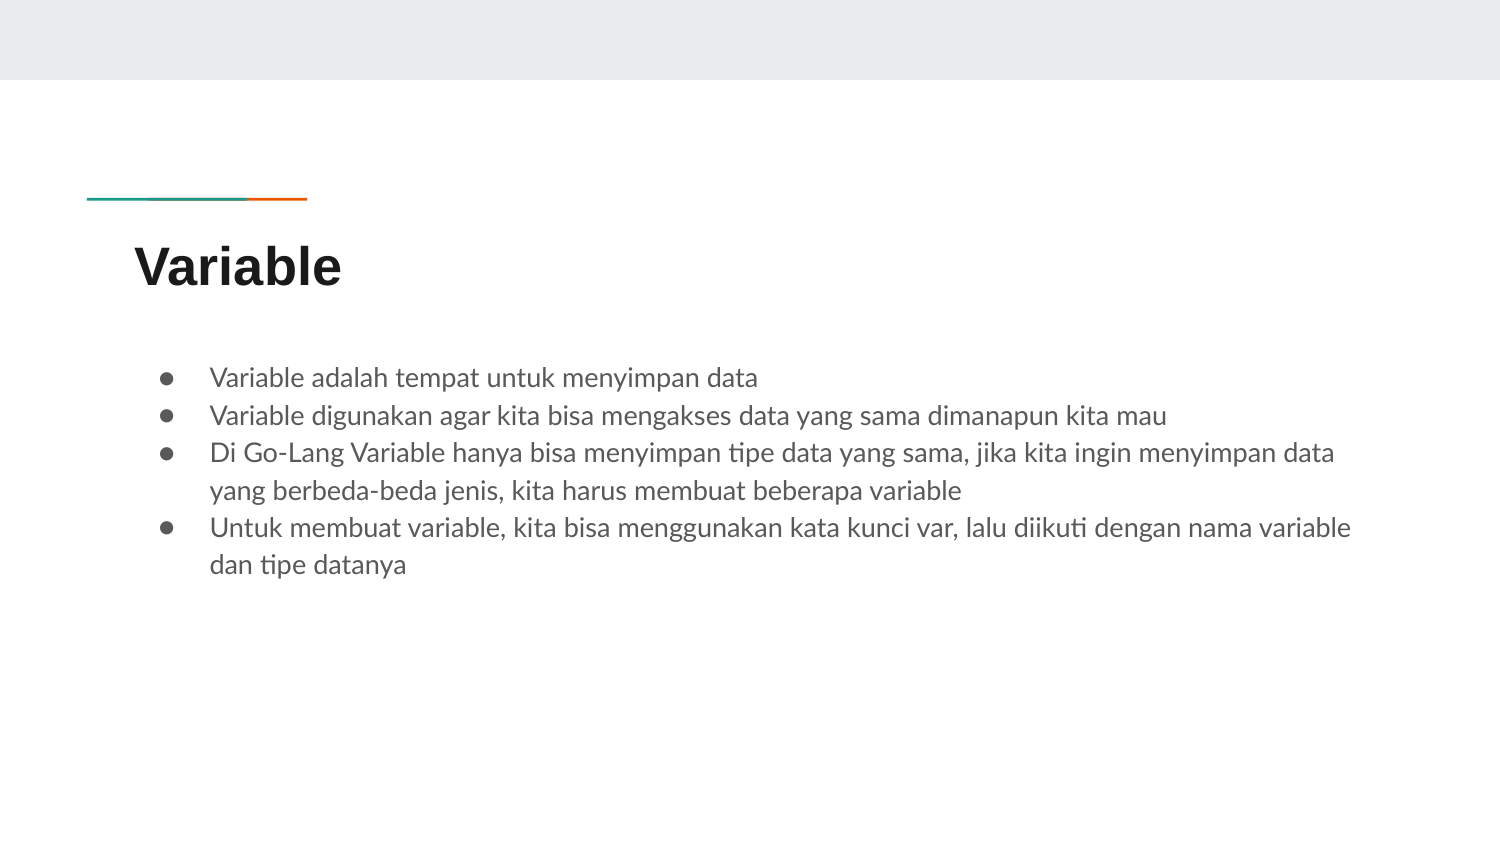

# Variable
Variable adalah tempat untuk menyimpan data
Variable digunakan agar kita bisa mengakses data yang sama dimanapun kita mau
Di Go-Lang Variable hanya bisa menyimpan tipe data yang sama, jika kita ingin menyimpan data yang berbeda-beda jenis, kita harus membuat beberapa variable
Untuk membuat variable, kita bisa menggunakan kata kunci var, lalu diikuti dengan nama variable dan tipe datanya